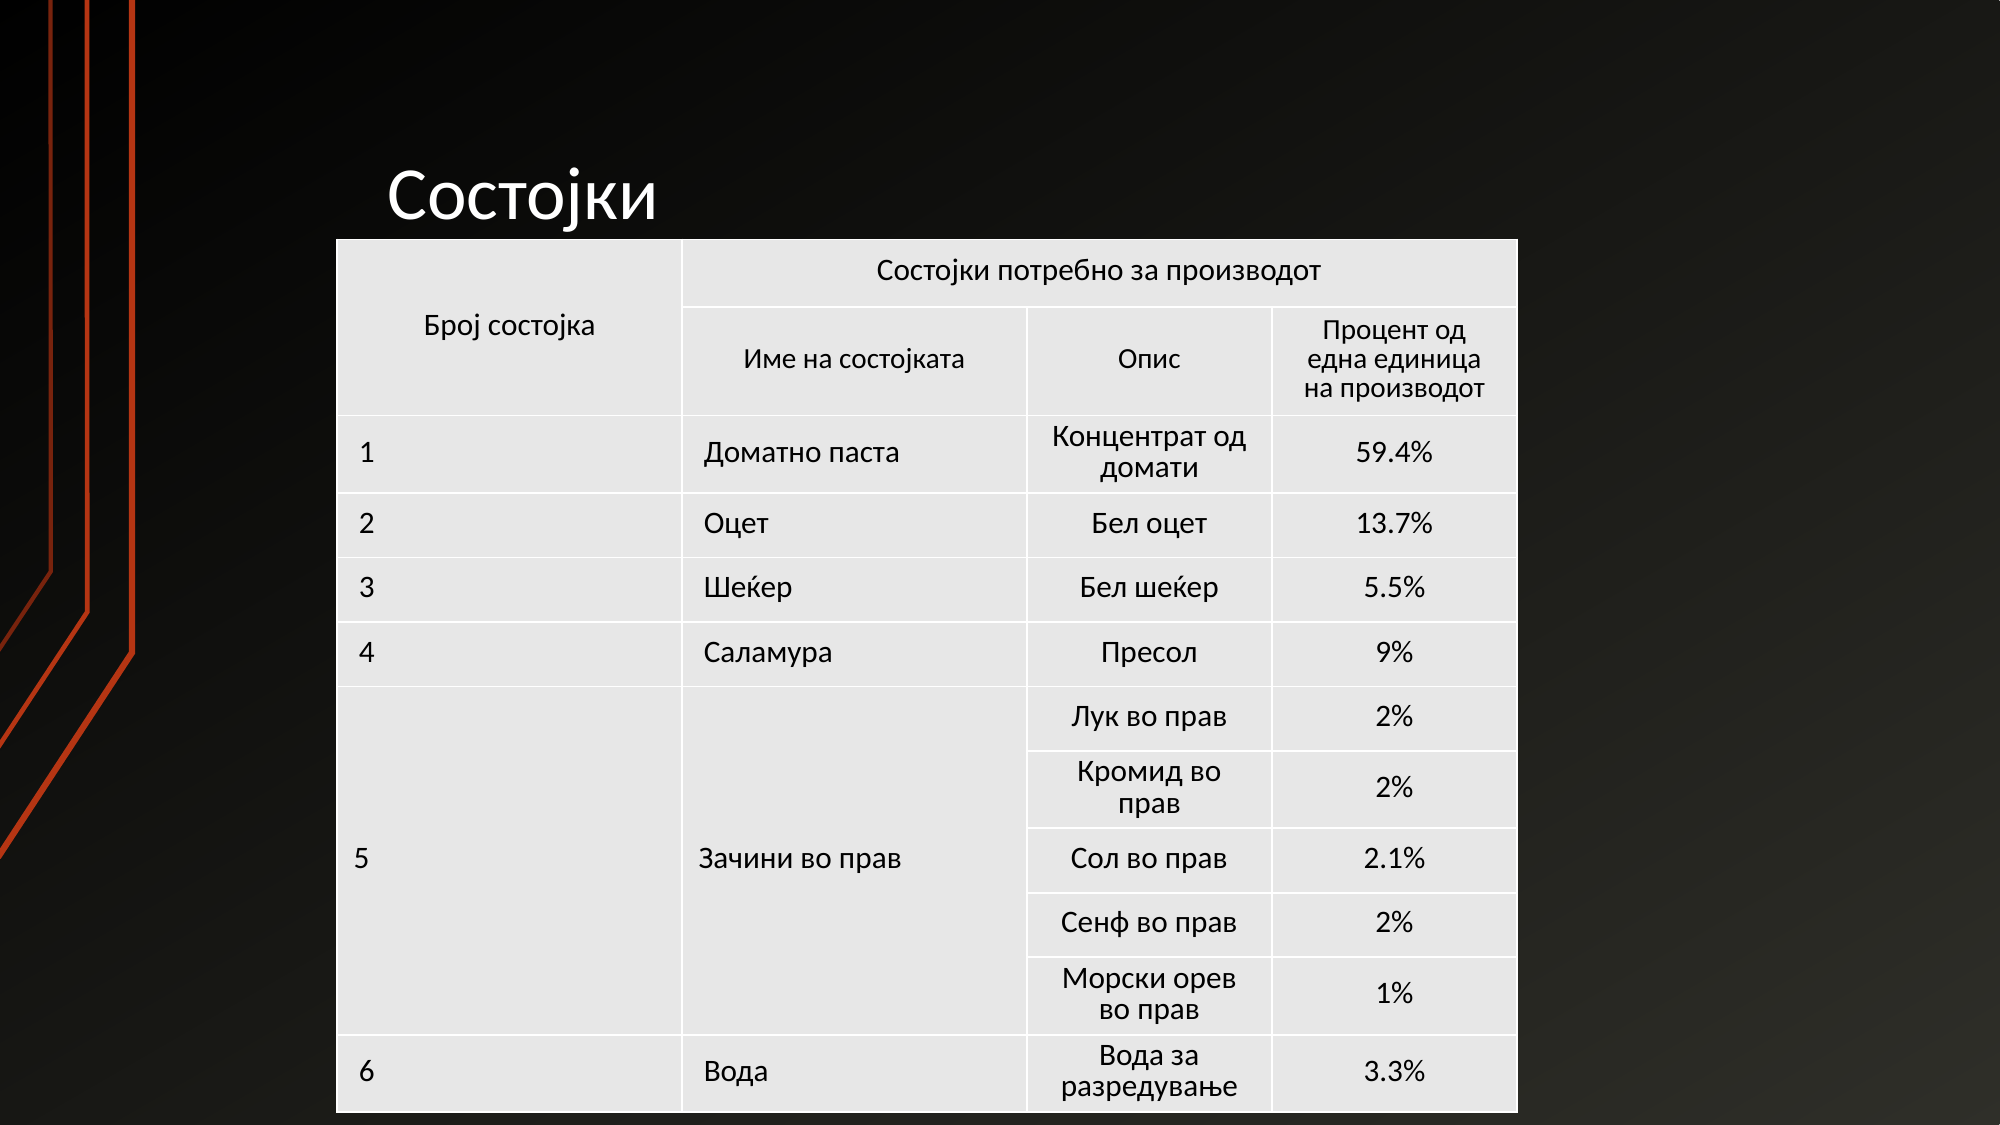

# Состојки
| Број состојка | Состојки потребно за производот |  |  |
| --- | --- | --- | --- |
|  | Име на состојката | Опис | Процент од една единица на производот |
| 1 | Доматно паста | Концентрат од домати | 59.4% |
| 2 | Оцет | Бел оцет | 13.7% |
| 3 | Шеќер | Бел шеќер | 5.5% |
| 4 | Саламура | Пресол | 9% |
| 5 | Зачини во прав | Лук во прав | 2% |
|  |  | Кромид во прав | 2% |
|  |  | Сол во прав | 2.1% |
|  |  | Сенф во прав | 2% |
|  |  | Морски орев во прав | 1% |
| 6 | Вода | Вода за разредување | 3.3% |